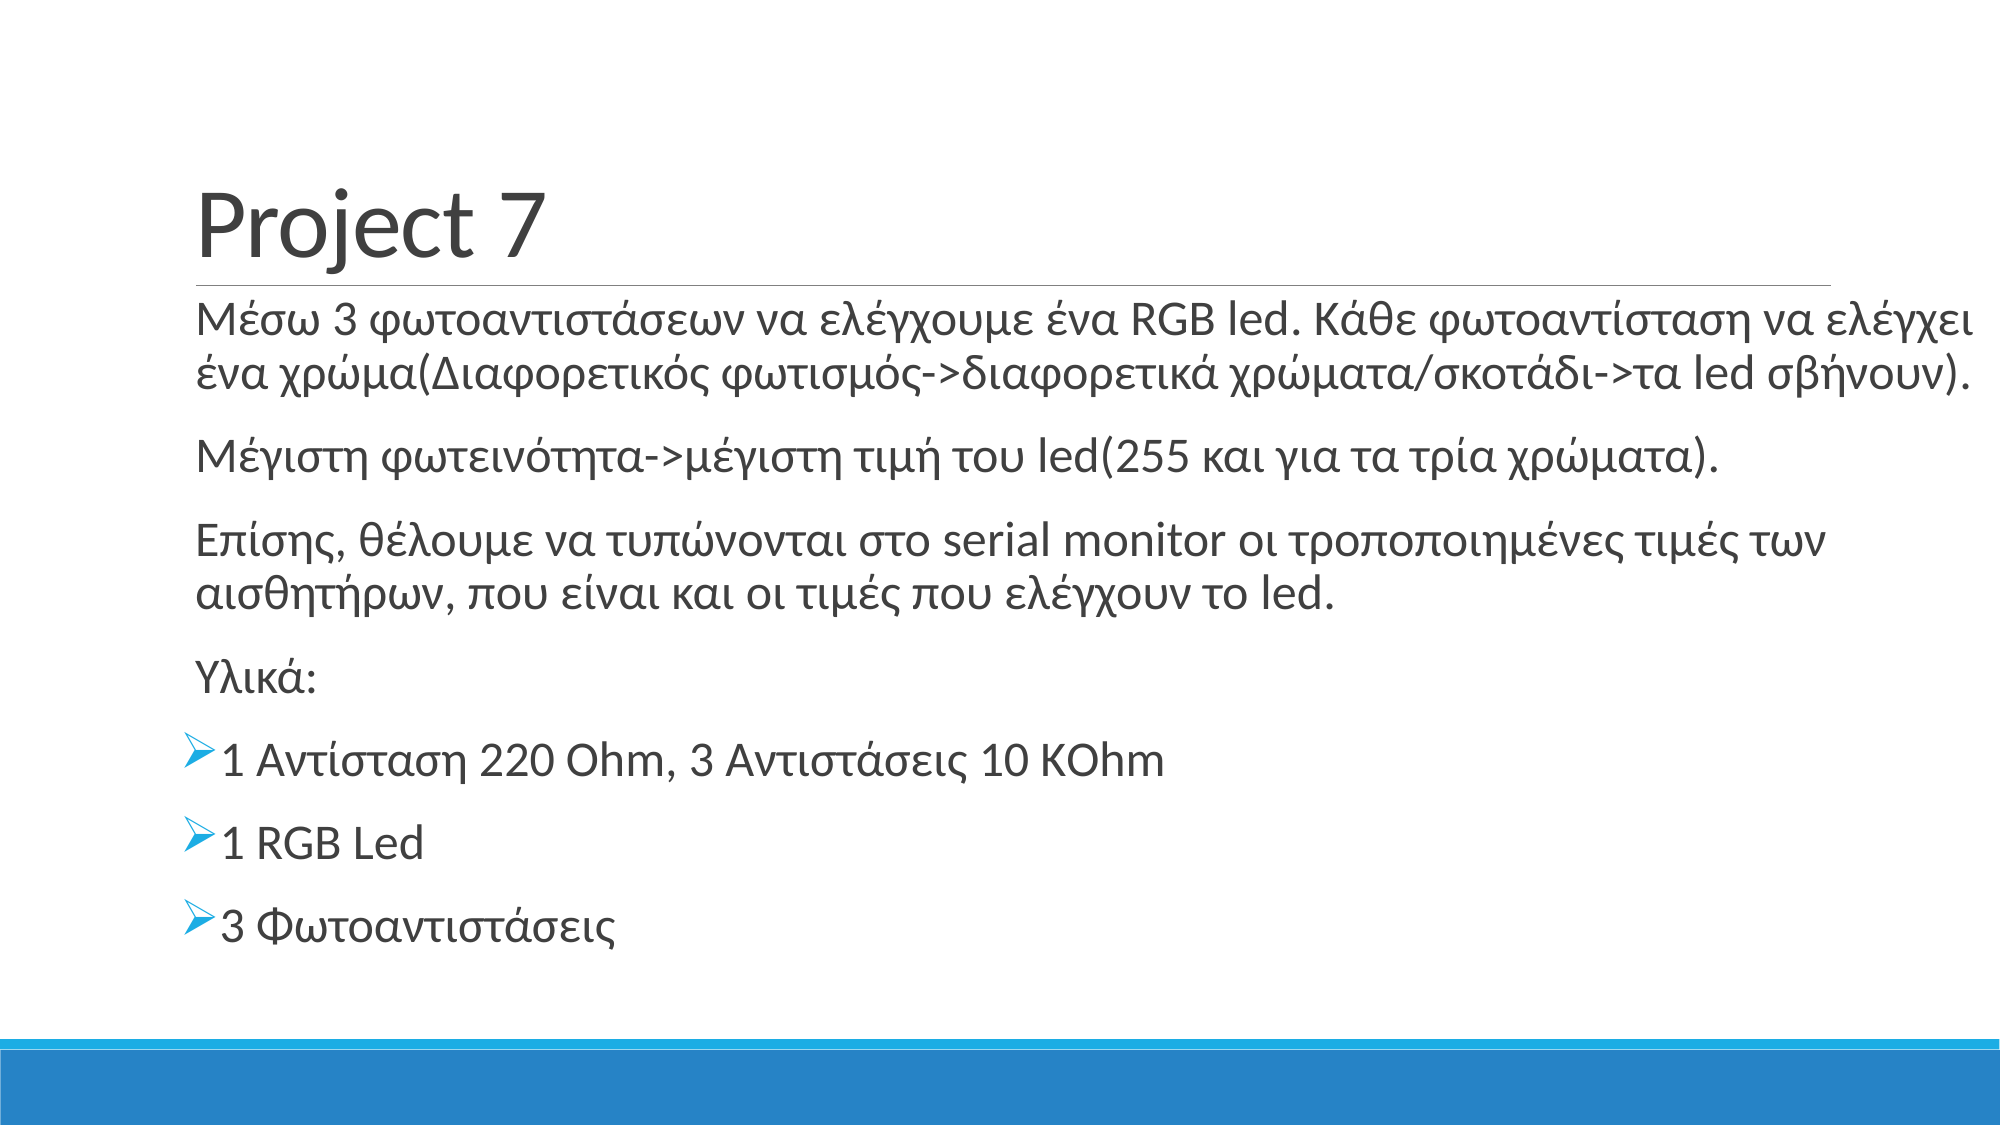

# Project 7
Μέσω 3 φωτοαντιστάσεων να ελέγχουμε ένα RGB led. Κάθε φωτοαντίσταση να ελέγχει ένα χρώμα(Διαφορετικός φωτισμός->διαφορετικά χρώματα/σκοτάδι->τα led σβήνουν).
Μέγιστη φωτεινότητα->μέγιστη τιμή του led(255 και για τα τρία χρώματα).
Επίσης, θέλουμε να τυπώνονται στο serial monitor οι τροποποιημένες τιμές των αισθητήρων, που είναι και οι τιμές που ελέγχουν το led.
Υλικά:
1 Αντίσταση 220 Ohm, 3 Αντιστάσεις 10 ΚOhm
1 RGB Led
3 Φωτοαντιστάσεις